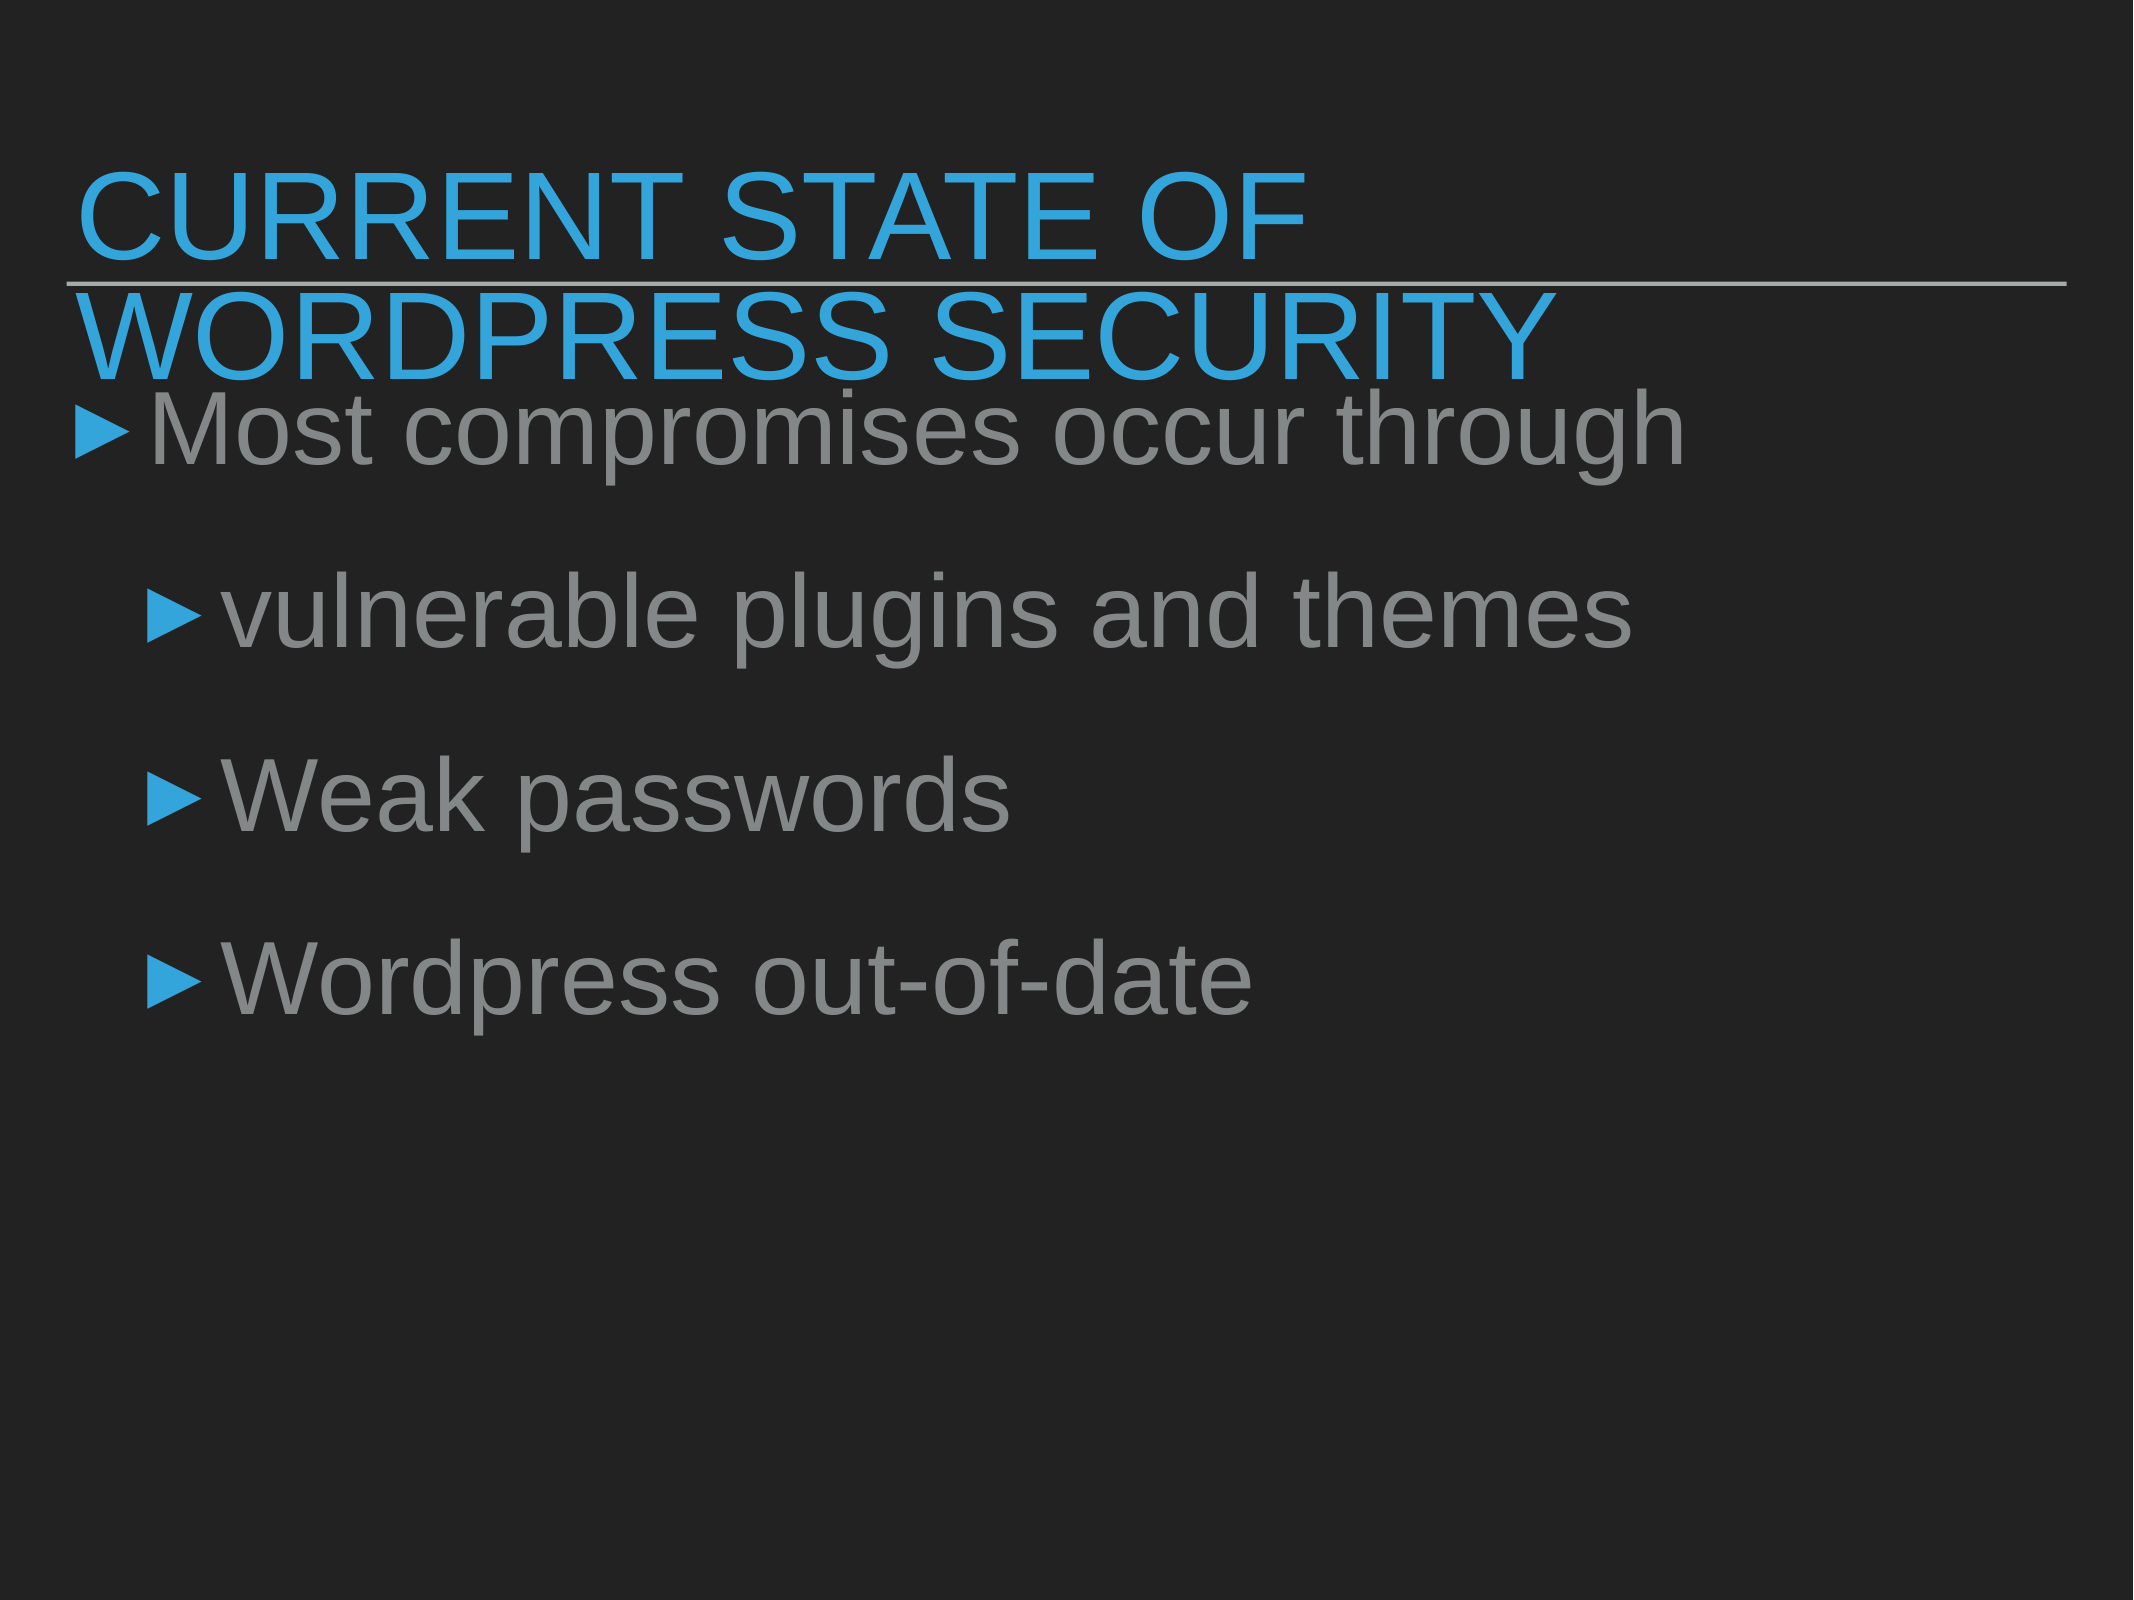

# current state of wordpress security
Most compromises occur through
vulnerable plugins and themes
Weak passwords
Wordpress out-of-date